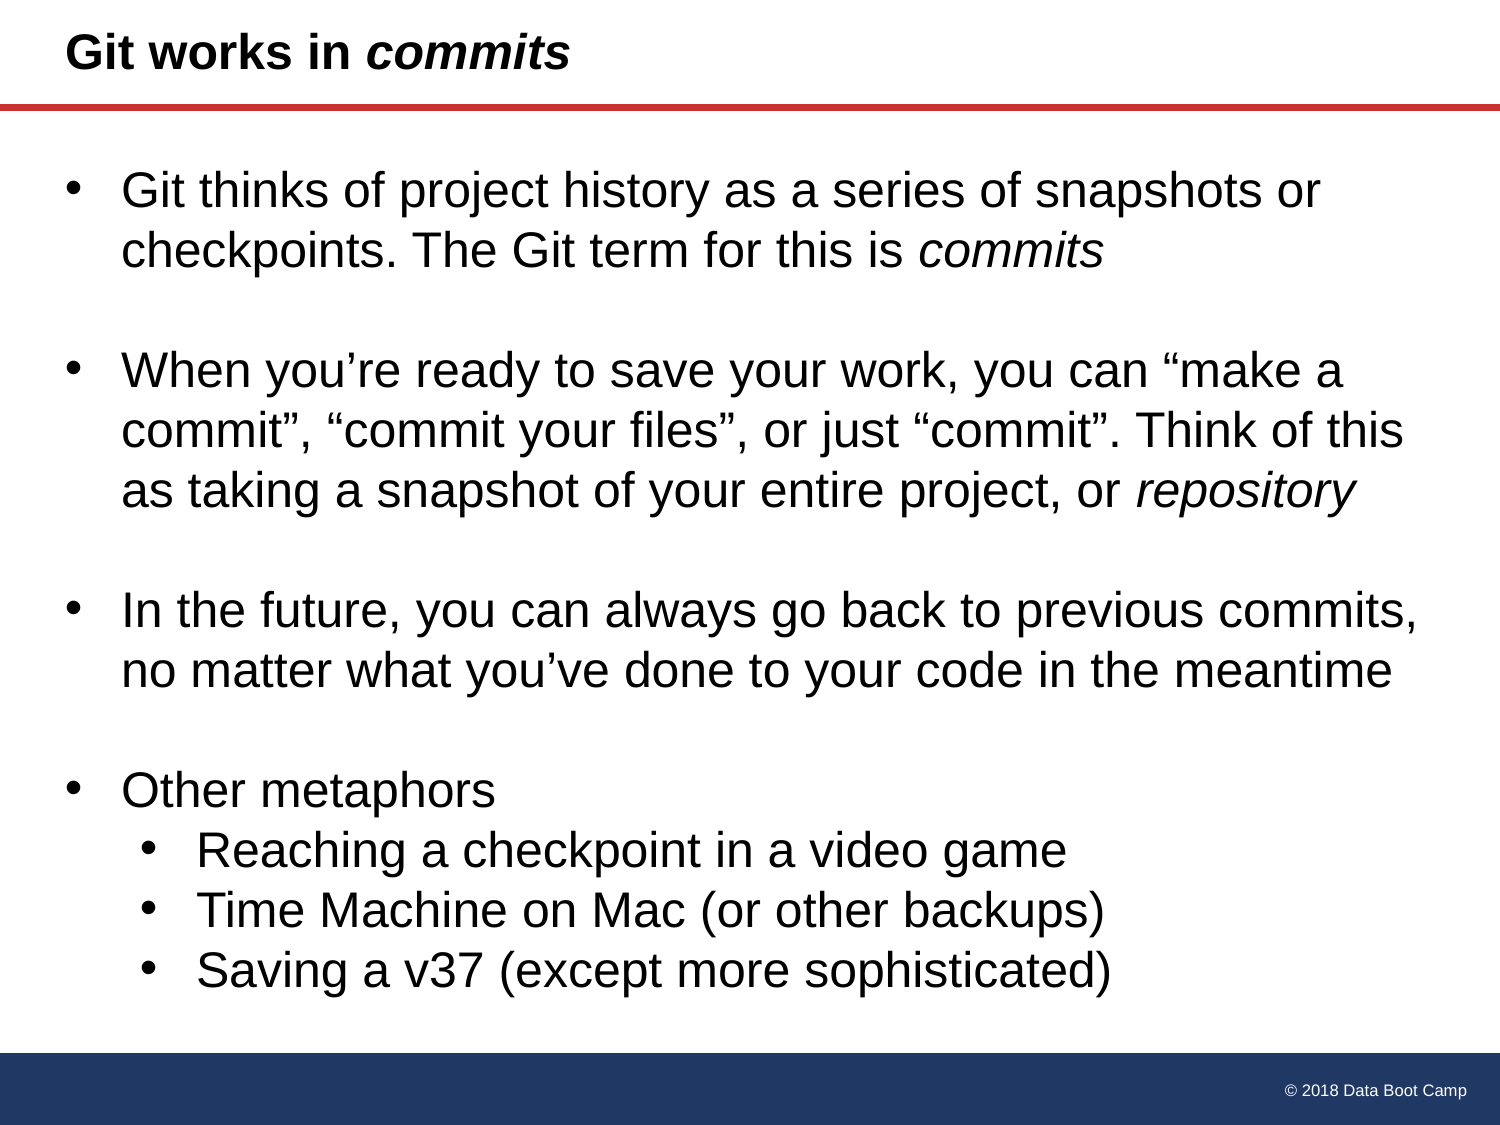

# Git works in commits
Git thinks of project history as a series of snapshots or checkpoints. The Git term for this is commits

When you’re ready to save your work, you can “make a commit”, “commit your files”, or just “commit”. Think of this as taking a snapshot of your entire project, or repository

In the future, you can always go back to previous commits, no matter what you’ve done to your code in the meantime

Other metaphors
Reaching a checkpoint in a video game
Time Machine on Mac (or other backups)
Saving a v37 (except more sophisticated)